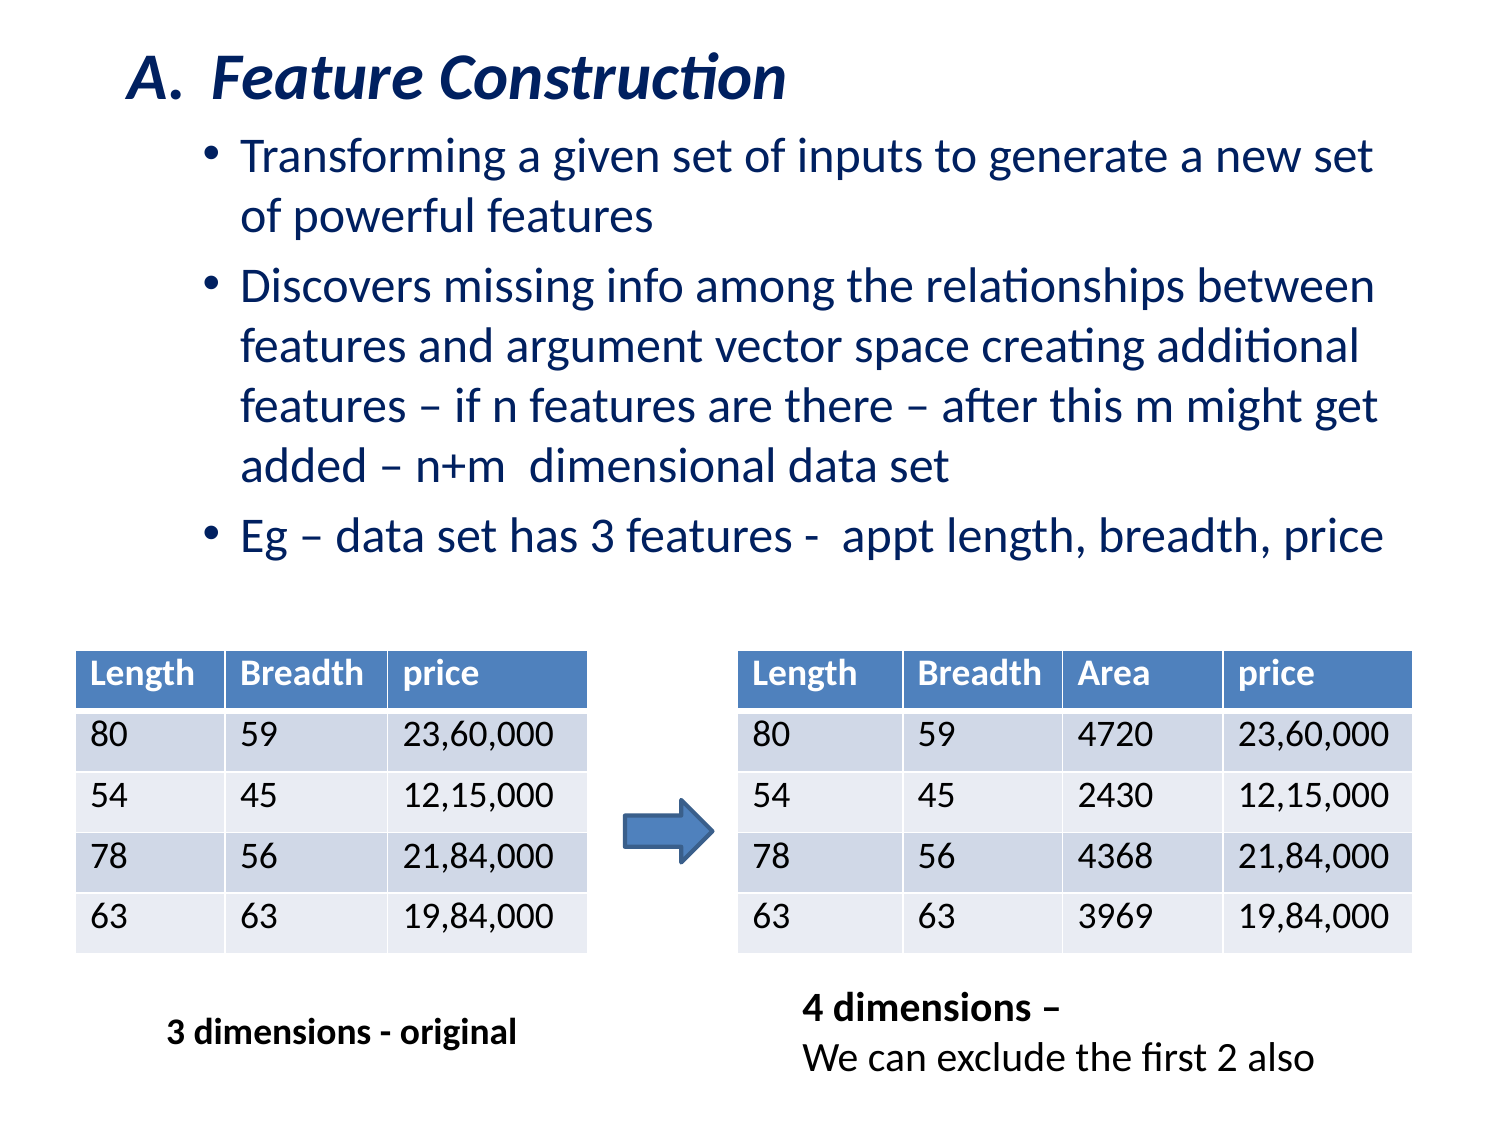

Feature Construction
Transforming a given set of inputs to generate a new set of powerful features
Discovers missing info among the relationships between features and argument vector space creating additional features – if n features are there – after this m might get added – n+m  dimensional data set
Eg – data set has 3 features -  appt length, breadth, price

| Length | Breadth | price |
| --- | --- | --- |
| 80 | 59 | 23,60,000 |
| 54 | 45 | 12,15,000 |
| 78 | 56 | 21,84,000 |
| 63 | 63 | 19,84,000 |
| Length | Breadth | Area | price |
| --- | --- | --- | --- |
| 80 | 59 | 4720 | 23,60,000 |
| 54 | 45 | 2430 | 12,15,000 |
| 78 | 56 | 4368 | 21,84,000 |
| 63 | 63 | 3969 | 19,84,000 |

4 dimensions –
We can exclude the first 2 also
3 dimensions - original